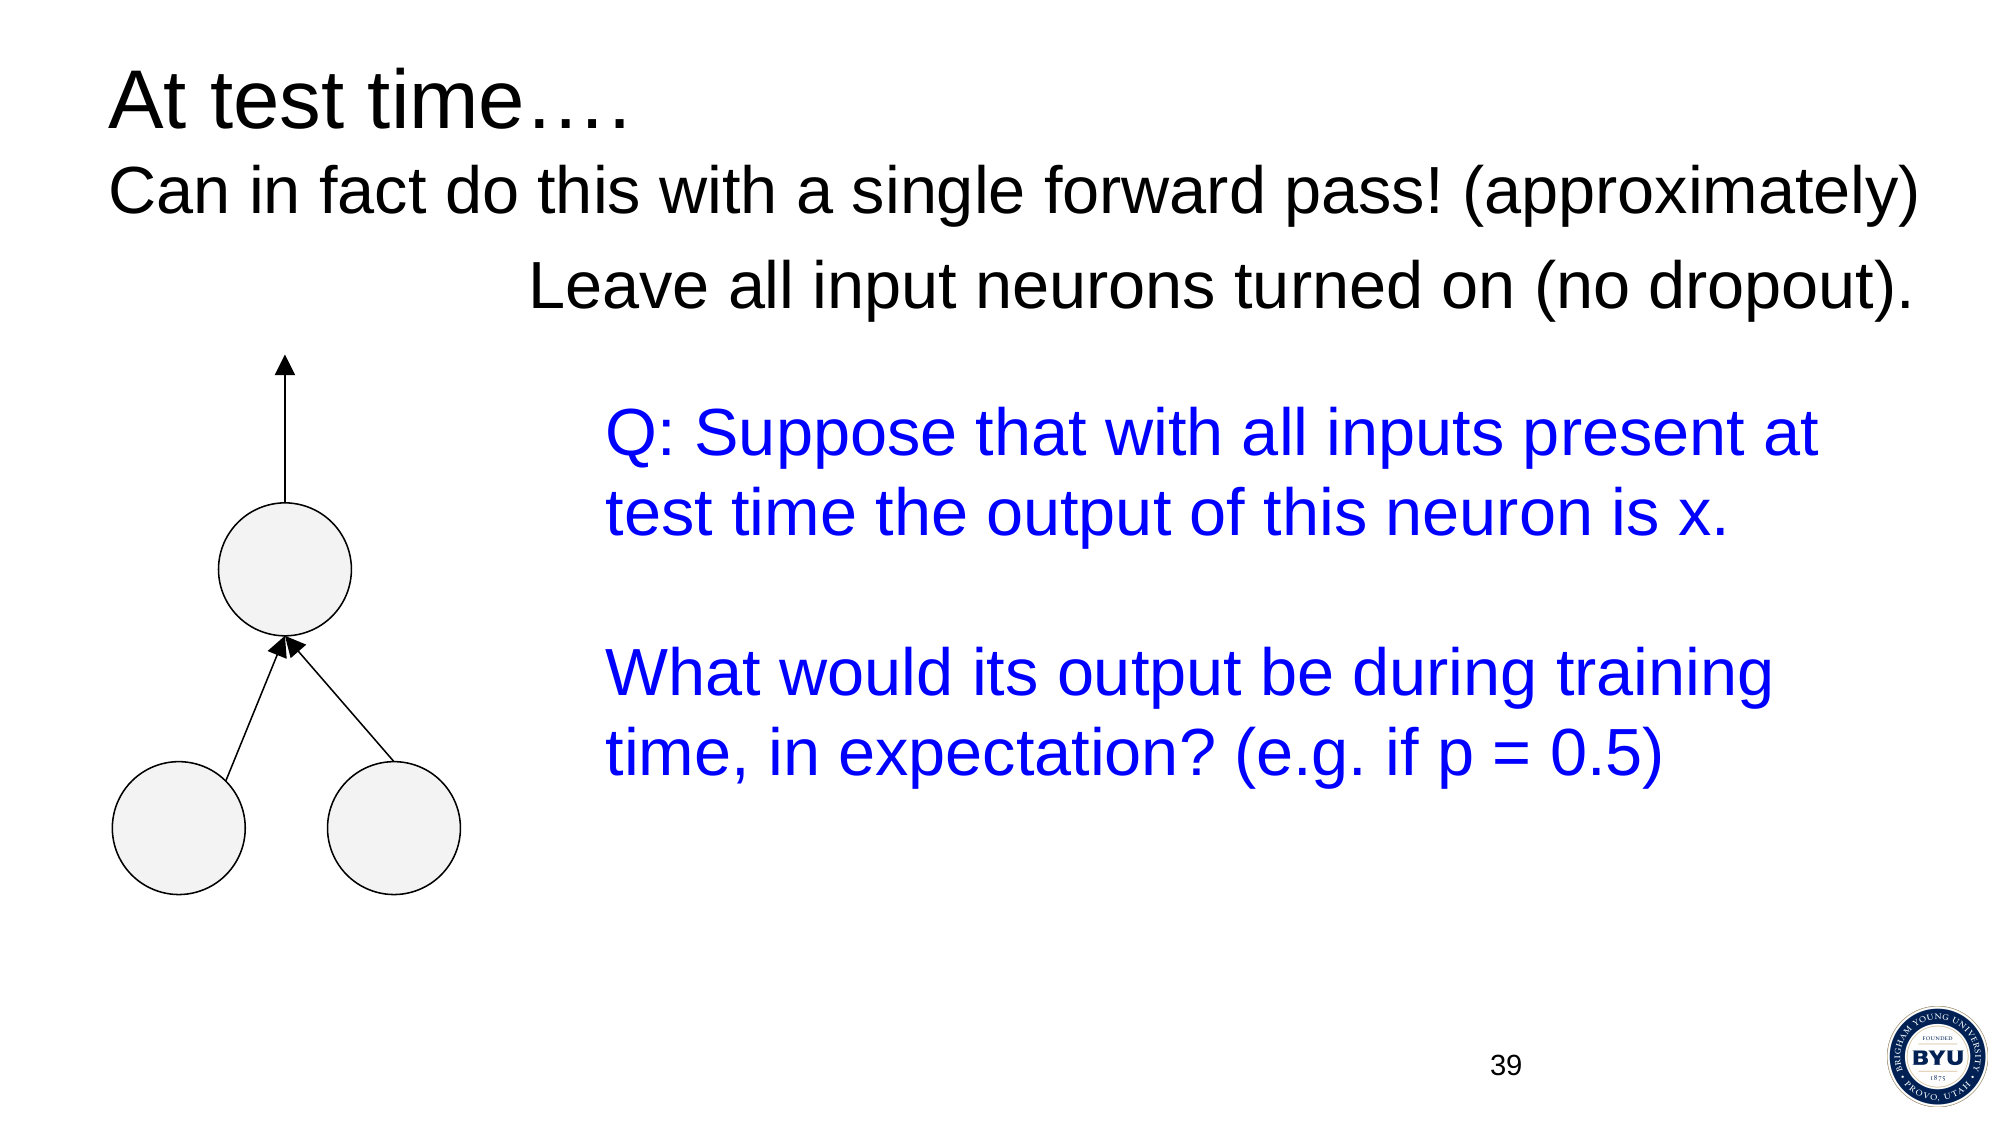

At test time….
Can in fact do this with a single forward pass! (approximately)
Leave all input neurons turned on (no dropout).

Q: Suppose that with all inputs present at test time the output of this neuron is x.

What would its output be during training time, in expectation? (e.g. if p = 0.5)

39